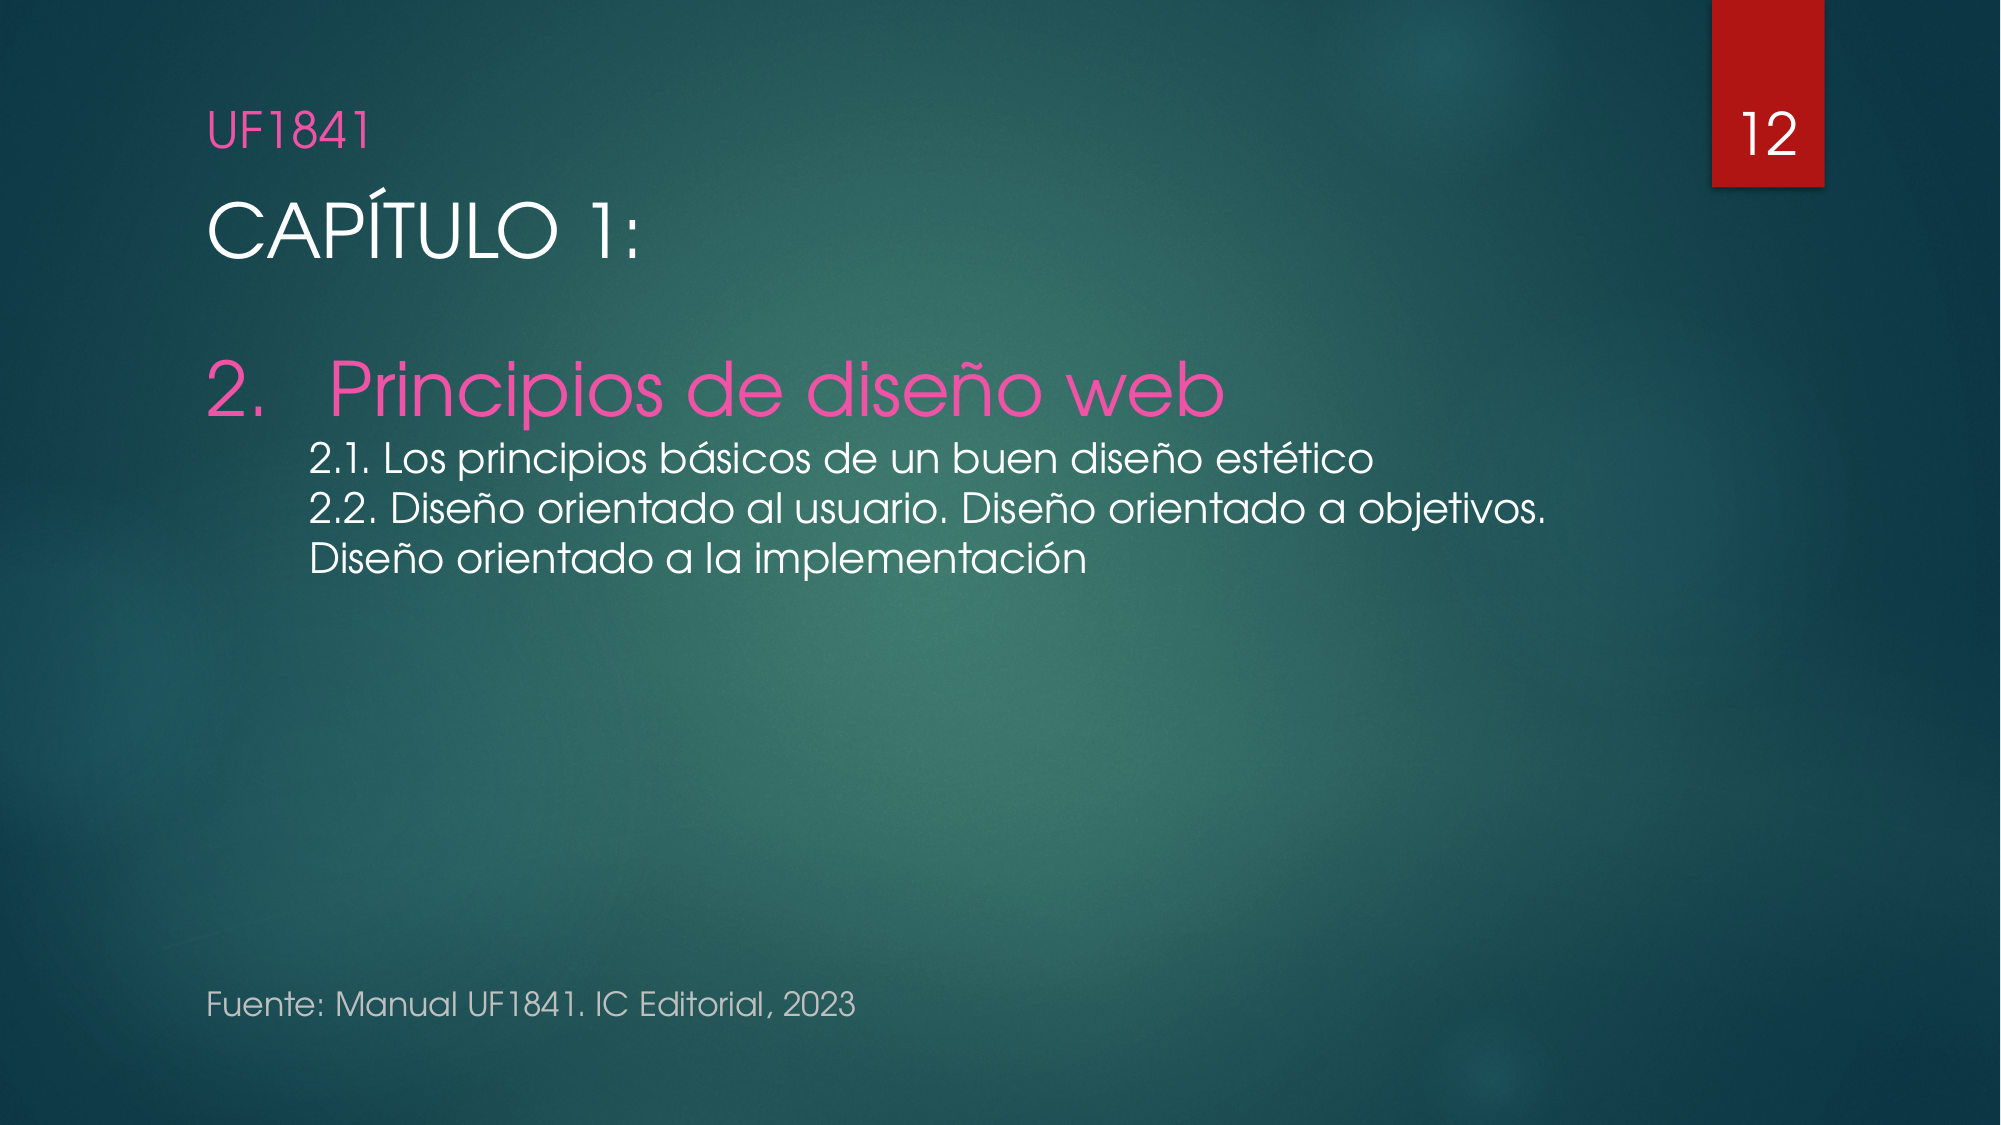

12
UF1841
# CAPÍTULO 1:
Principios de diseño web
2.1. Los principios básicos de un buen diseño estético
2.2. Diseño orientado al usuario. Diseño orientado a objetivos. Diseño orientado a la implementación
Fuente: Manual UF1841. IC Editorial, 2023